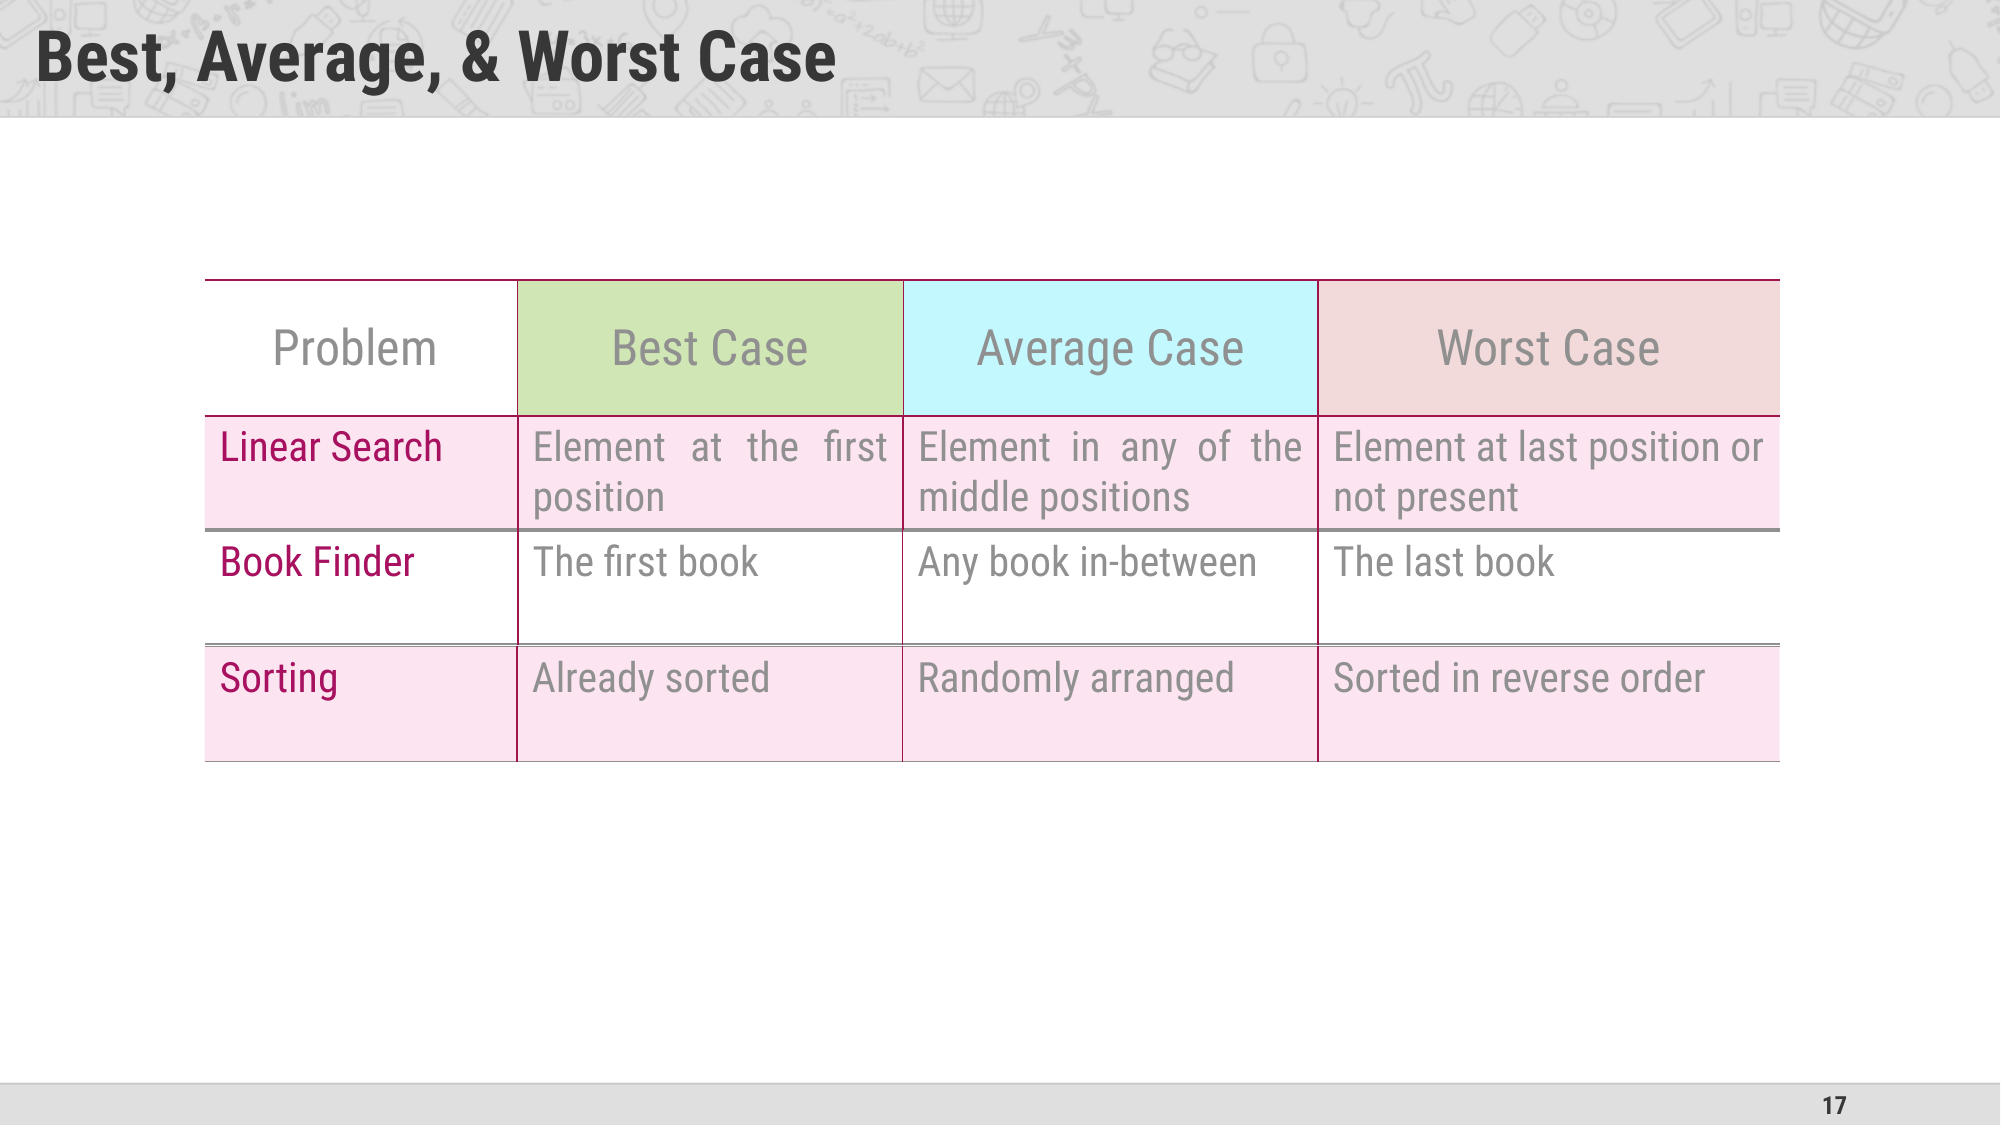

# Best, Average, & Worst Case
| Problem | Best Case | Average Case | Worst Case |
| --- | --- | --- | --- |
| Linear Search | Element at the first position | Element in any of the middle positions | Element at last position or not present |
| --- | --- | --- | --- |
| Book Finder | The first book | Any book in-between | The last book |
| --- | --- | --- | --- |
| Sorting | Already sorted | Randomly arranged | Sorted in reverse order |
| --- | --- | --- | --- |